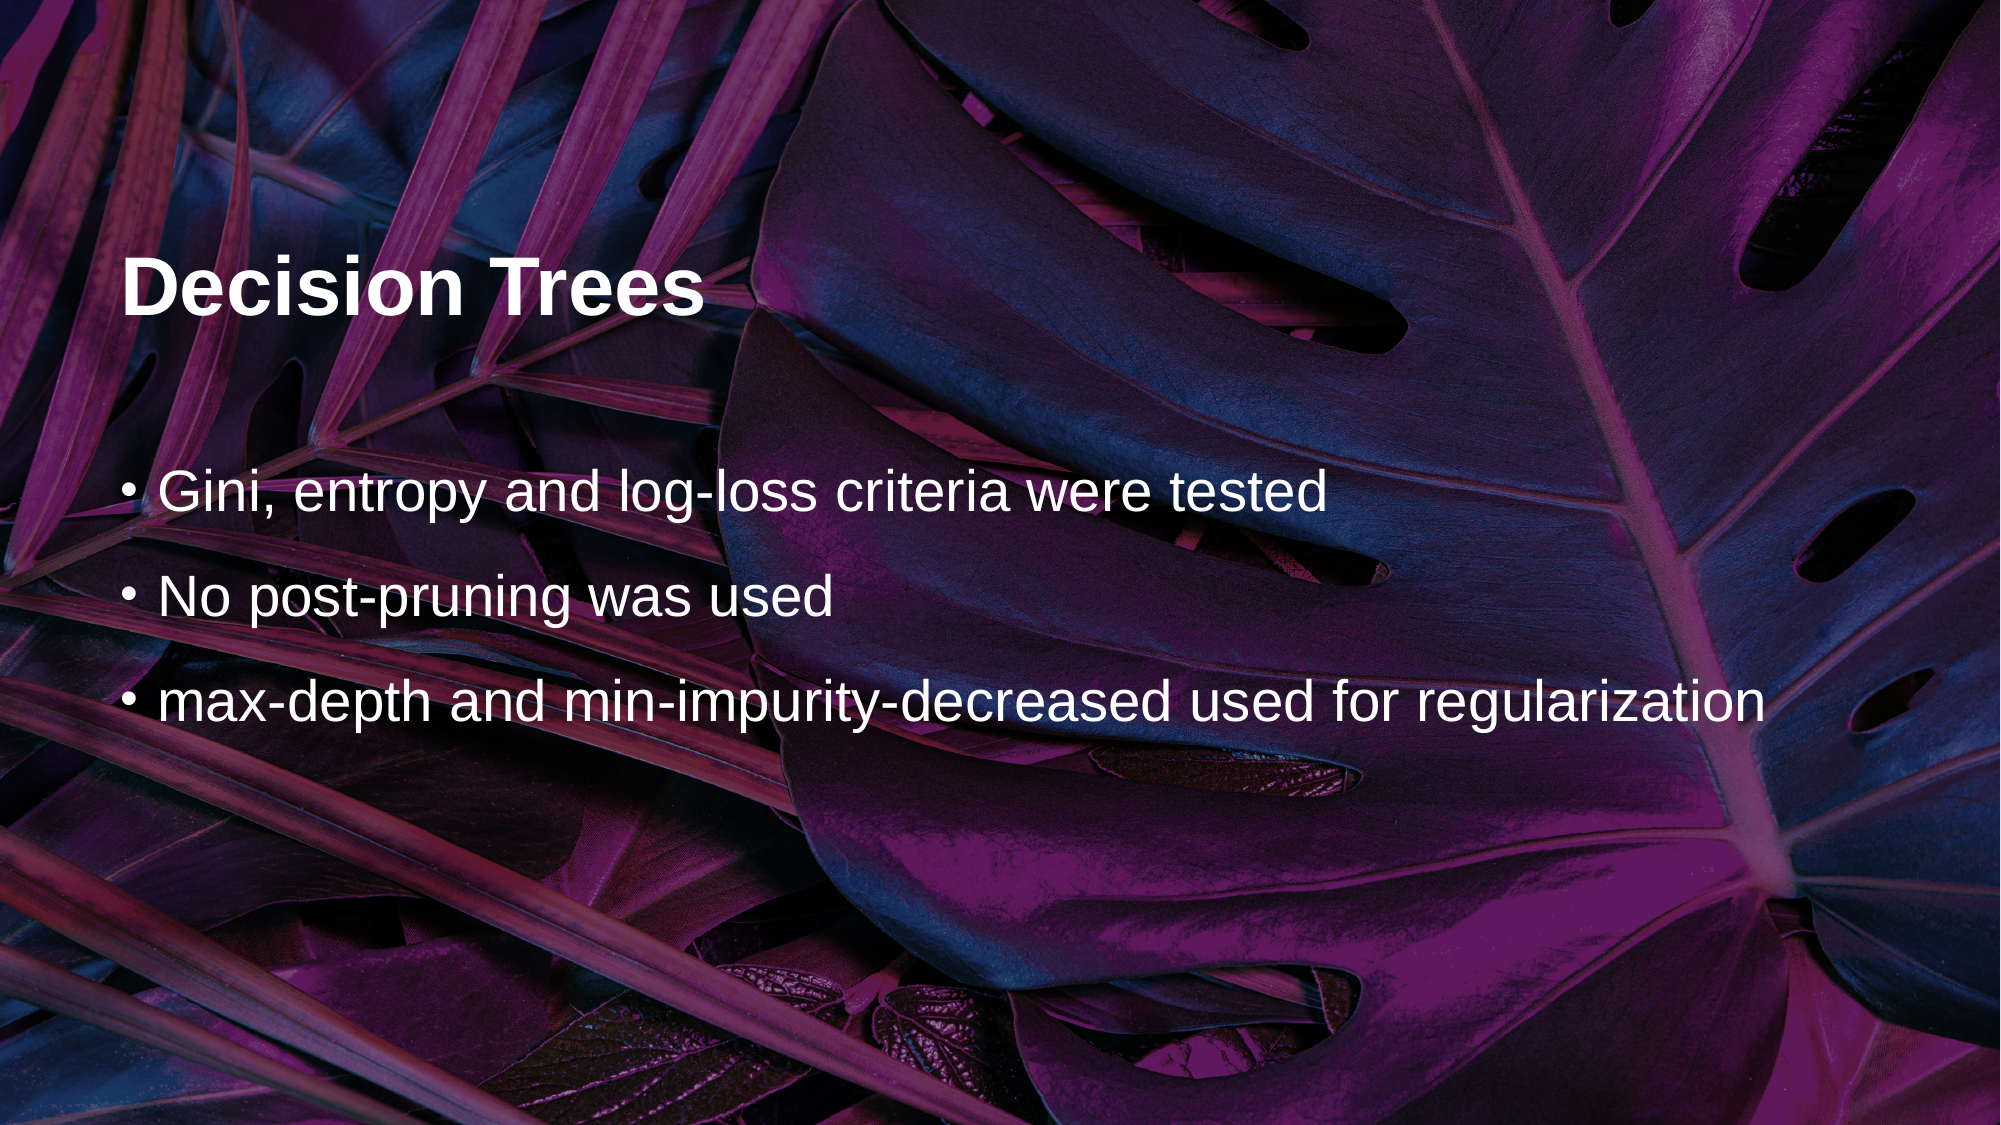

# Decision Trees
Gini, entropy and log-loss criteria were tested
No post-pruning was used
max-depth and min-impurity-decreased used for regularization